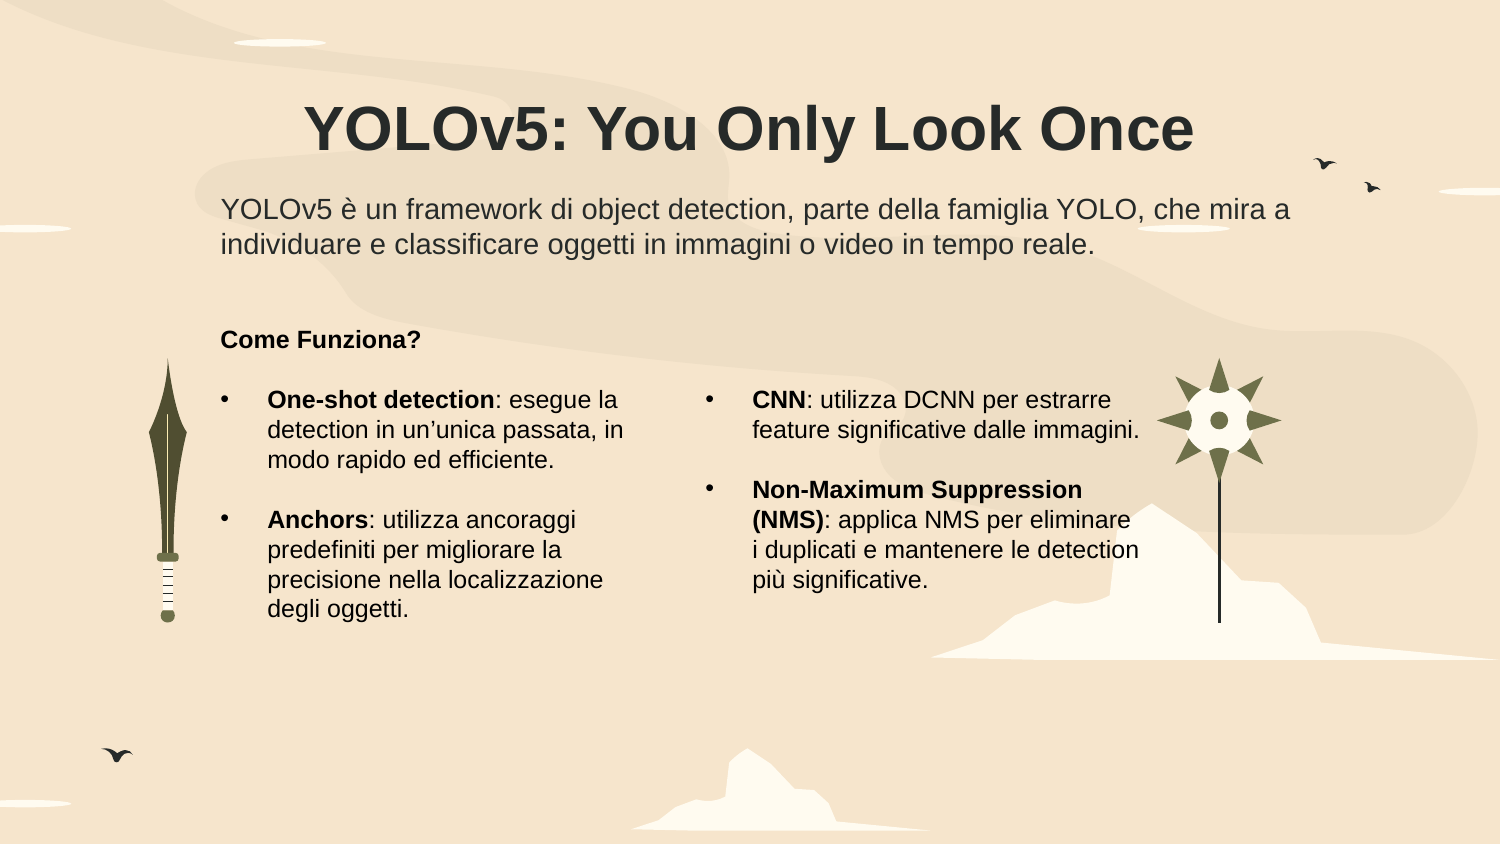

# YOLOv5: You Only Look Once
YOLOv5 è un framework di object detection, parte della famiglia YOLO, che mira a individuare e classificare oggetti in immagini o video in tempo reale.
Come Funziona?

One-shot detection: esegue la detection in un’unica passata, in modo rapido ed efficiente.

Anchors: utilizza ancoraggi predefiniti per migliorare la precisione nella localizzazione degli oggetti.

CNN: utilizza DCNN per estrarre feature significative dalle immagini.

Non-Maximum Suppression (NMS): applica NMS per eliminare i duplicati e mantenere le detection più significative.